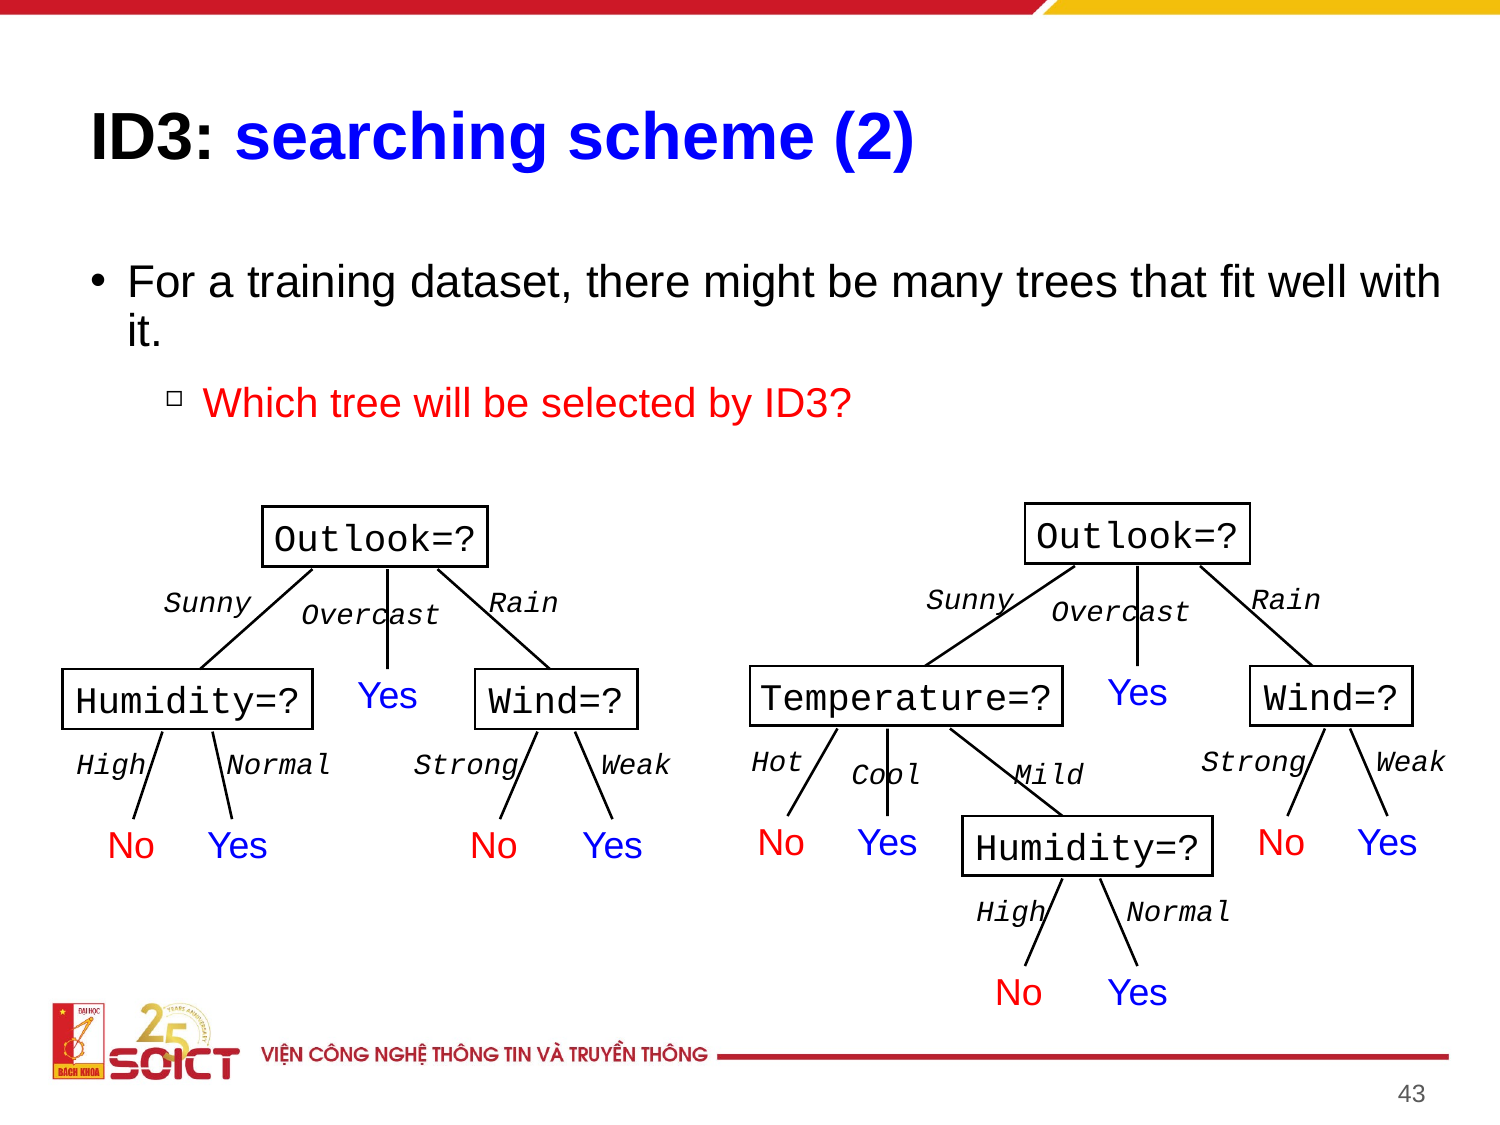

# ID3: searching scheme (2)
For a training dataset, there might be many trees that fit well with it.
Which tree will be selected by ID3?

Outlook=?

Sunny
Rain
Overcast
Temperature=?
Yes
Wind=?

Hot
Strong
Weak
Cool
Mild
No
Yes
Humidity=?
No
Yes

High
Normal
No
Yes
Outlook=?

Sunny
Rain
Overcast
Humidity=?
Yes
Wind=?

High
Normal
Strong
Weak
No
Yes
No
Yes
43